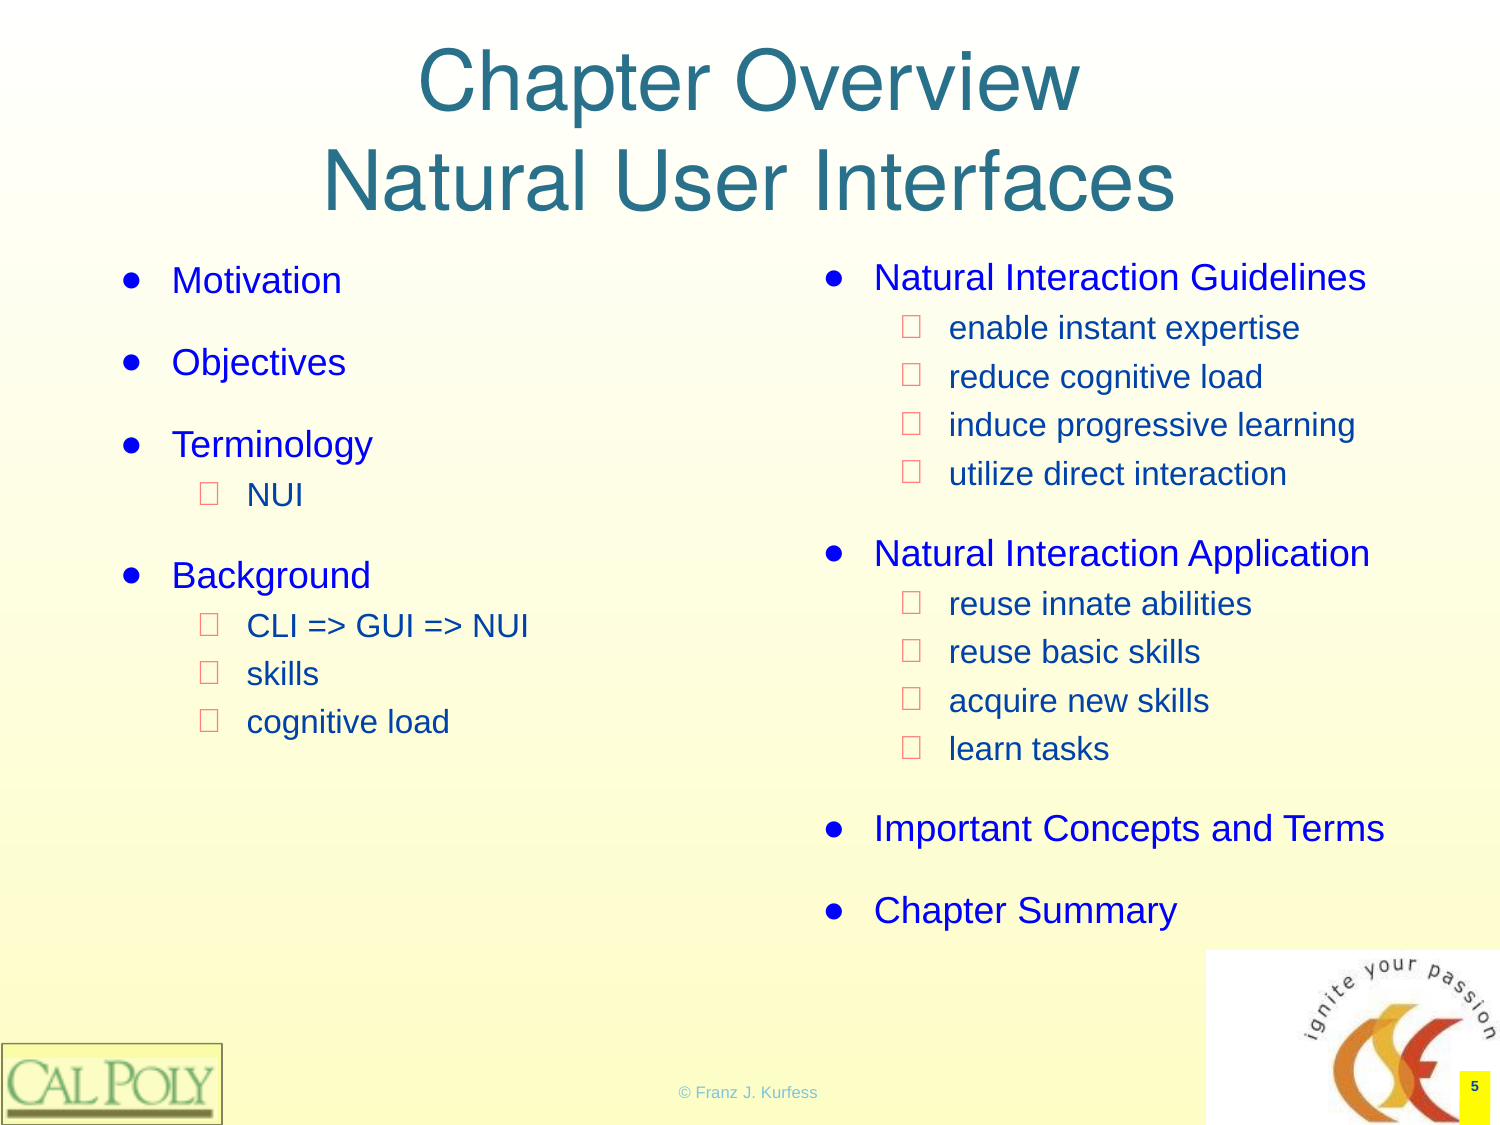

# Chapter Overview Natural User Interfaces
Natural Interaction Guidelines
enable instant expertise
reduce cognitive load
induce progressive learning
utilize direct interaction
Natural Interaction Application
reuse innate abilities
reuse basic skills
acquire new skills
learn tasks
Important Concepts and Terms
Chapter Summary
Motivation
Objectives
Terminology
NUI
Background
CLI => GUI => NUI
skills
cognitive load
5